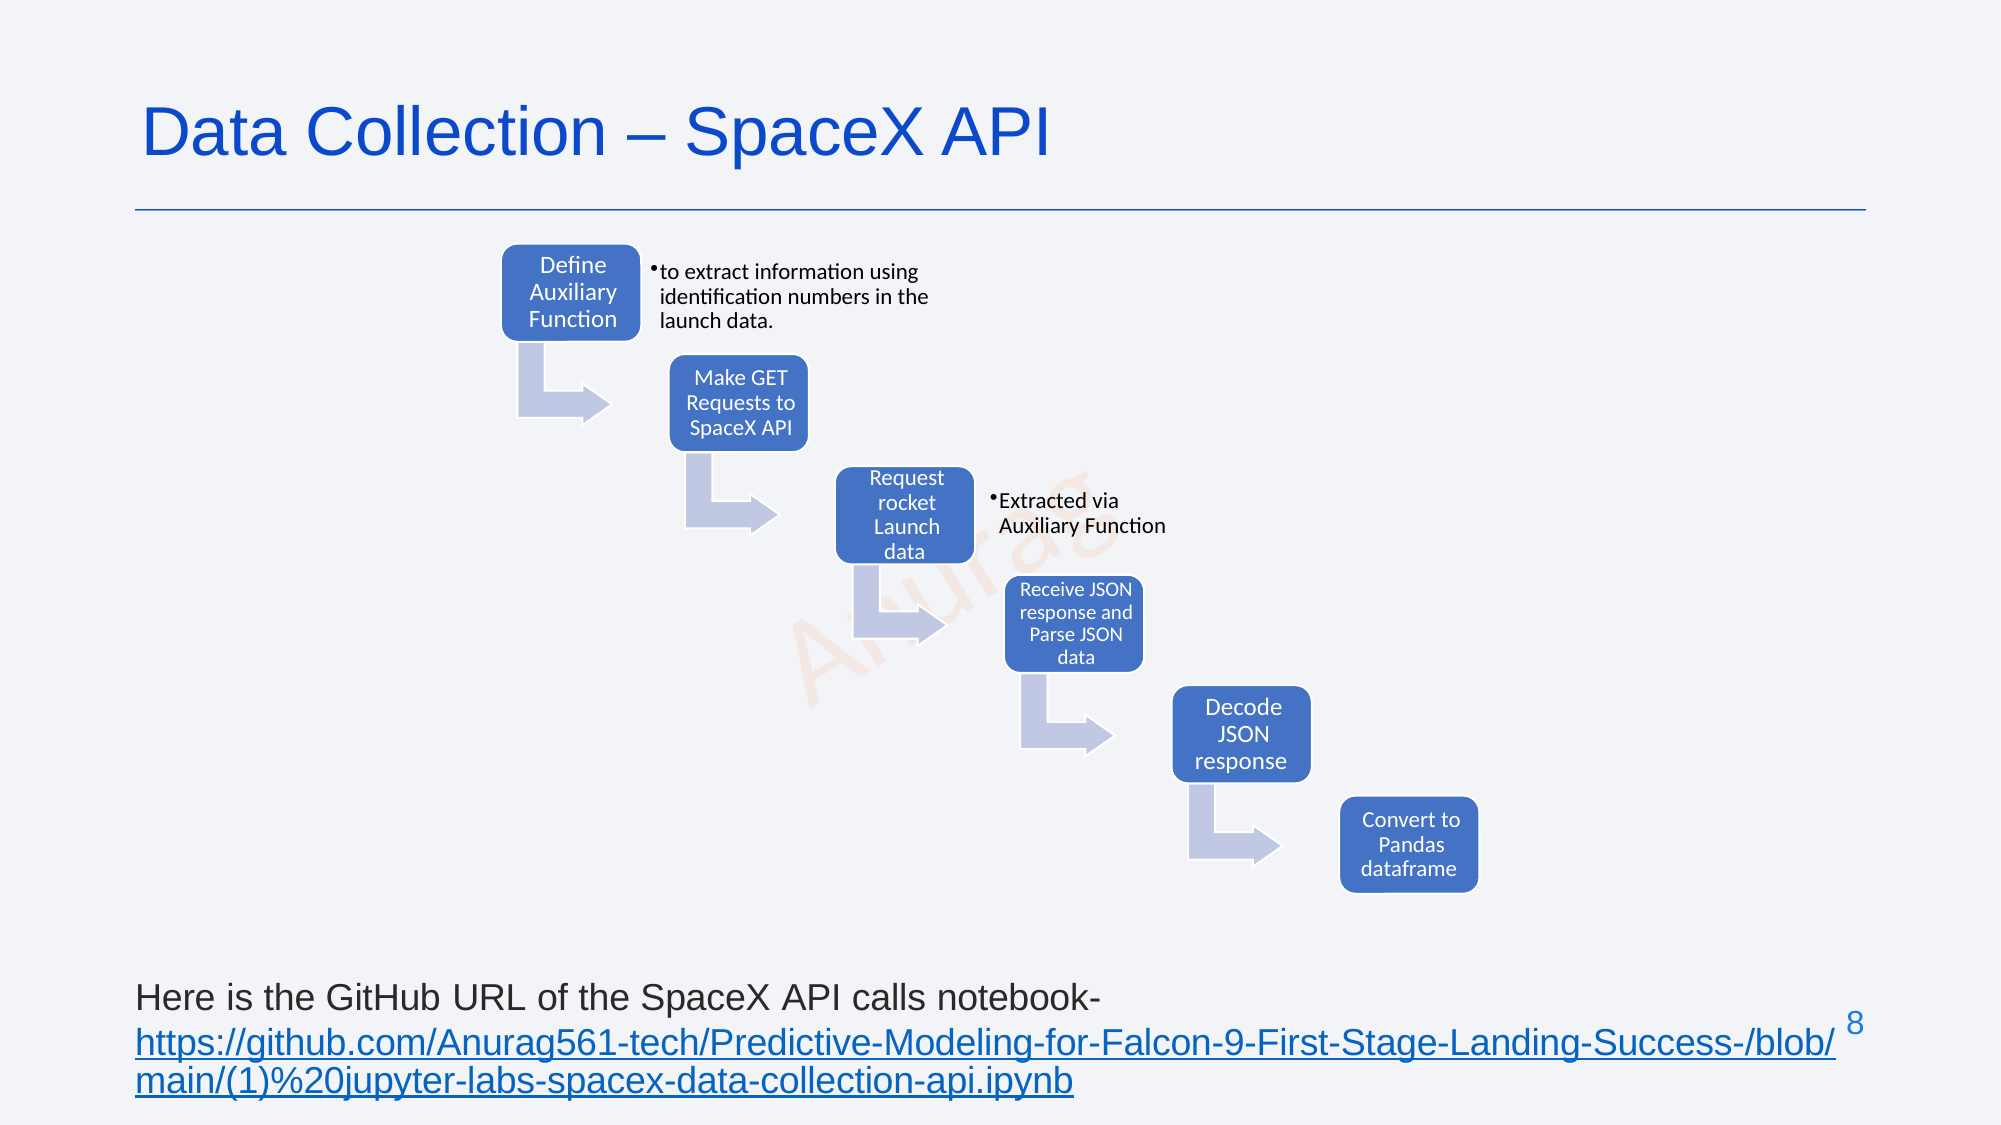

Data Collection – SpaceX API
Define Auxiliary Function
to extract information using identification numbers in the launch data.
Make GET Requests to SpaceX API
Request rocket Launch data
Extracted via Auxiliary Function
Receive JSON response and Parse JSON data
Decode JSON response
Convert to Pandas dataframe
Here is the GitHub URL of the SpaceX API calls notebook- https://github.com/Anurag561-tech/Predictive-Modeling-for-Falcon-9-First-Stage-Landing-Success-/blob/main/(1)%20jupyter-labs-spacex-data-collection-api.ipynb

8